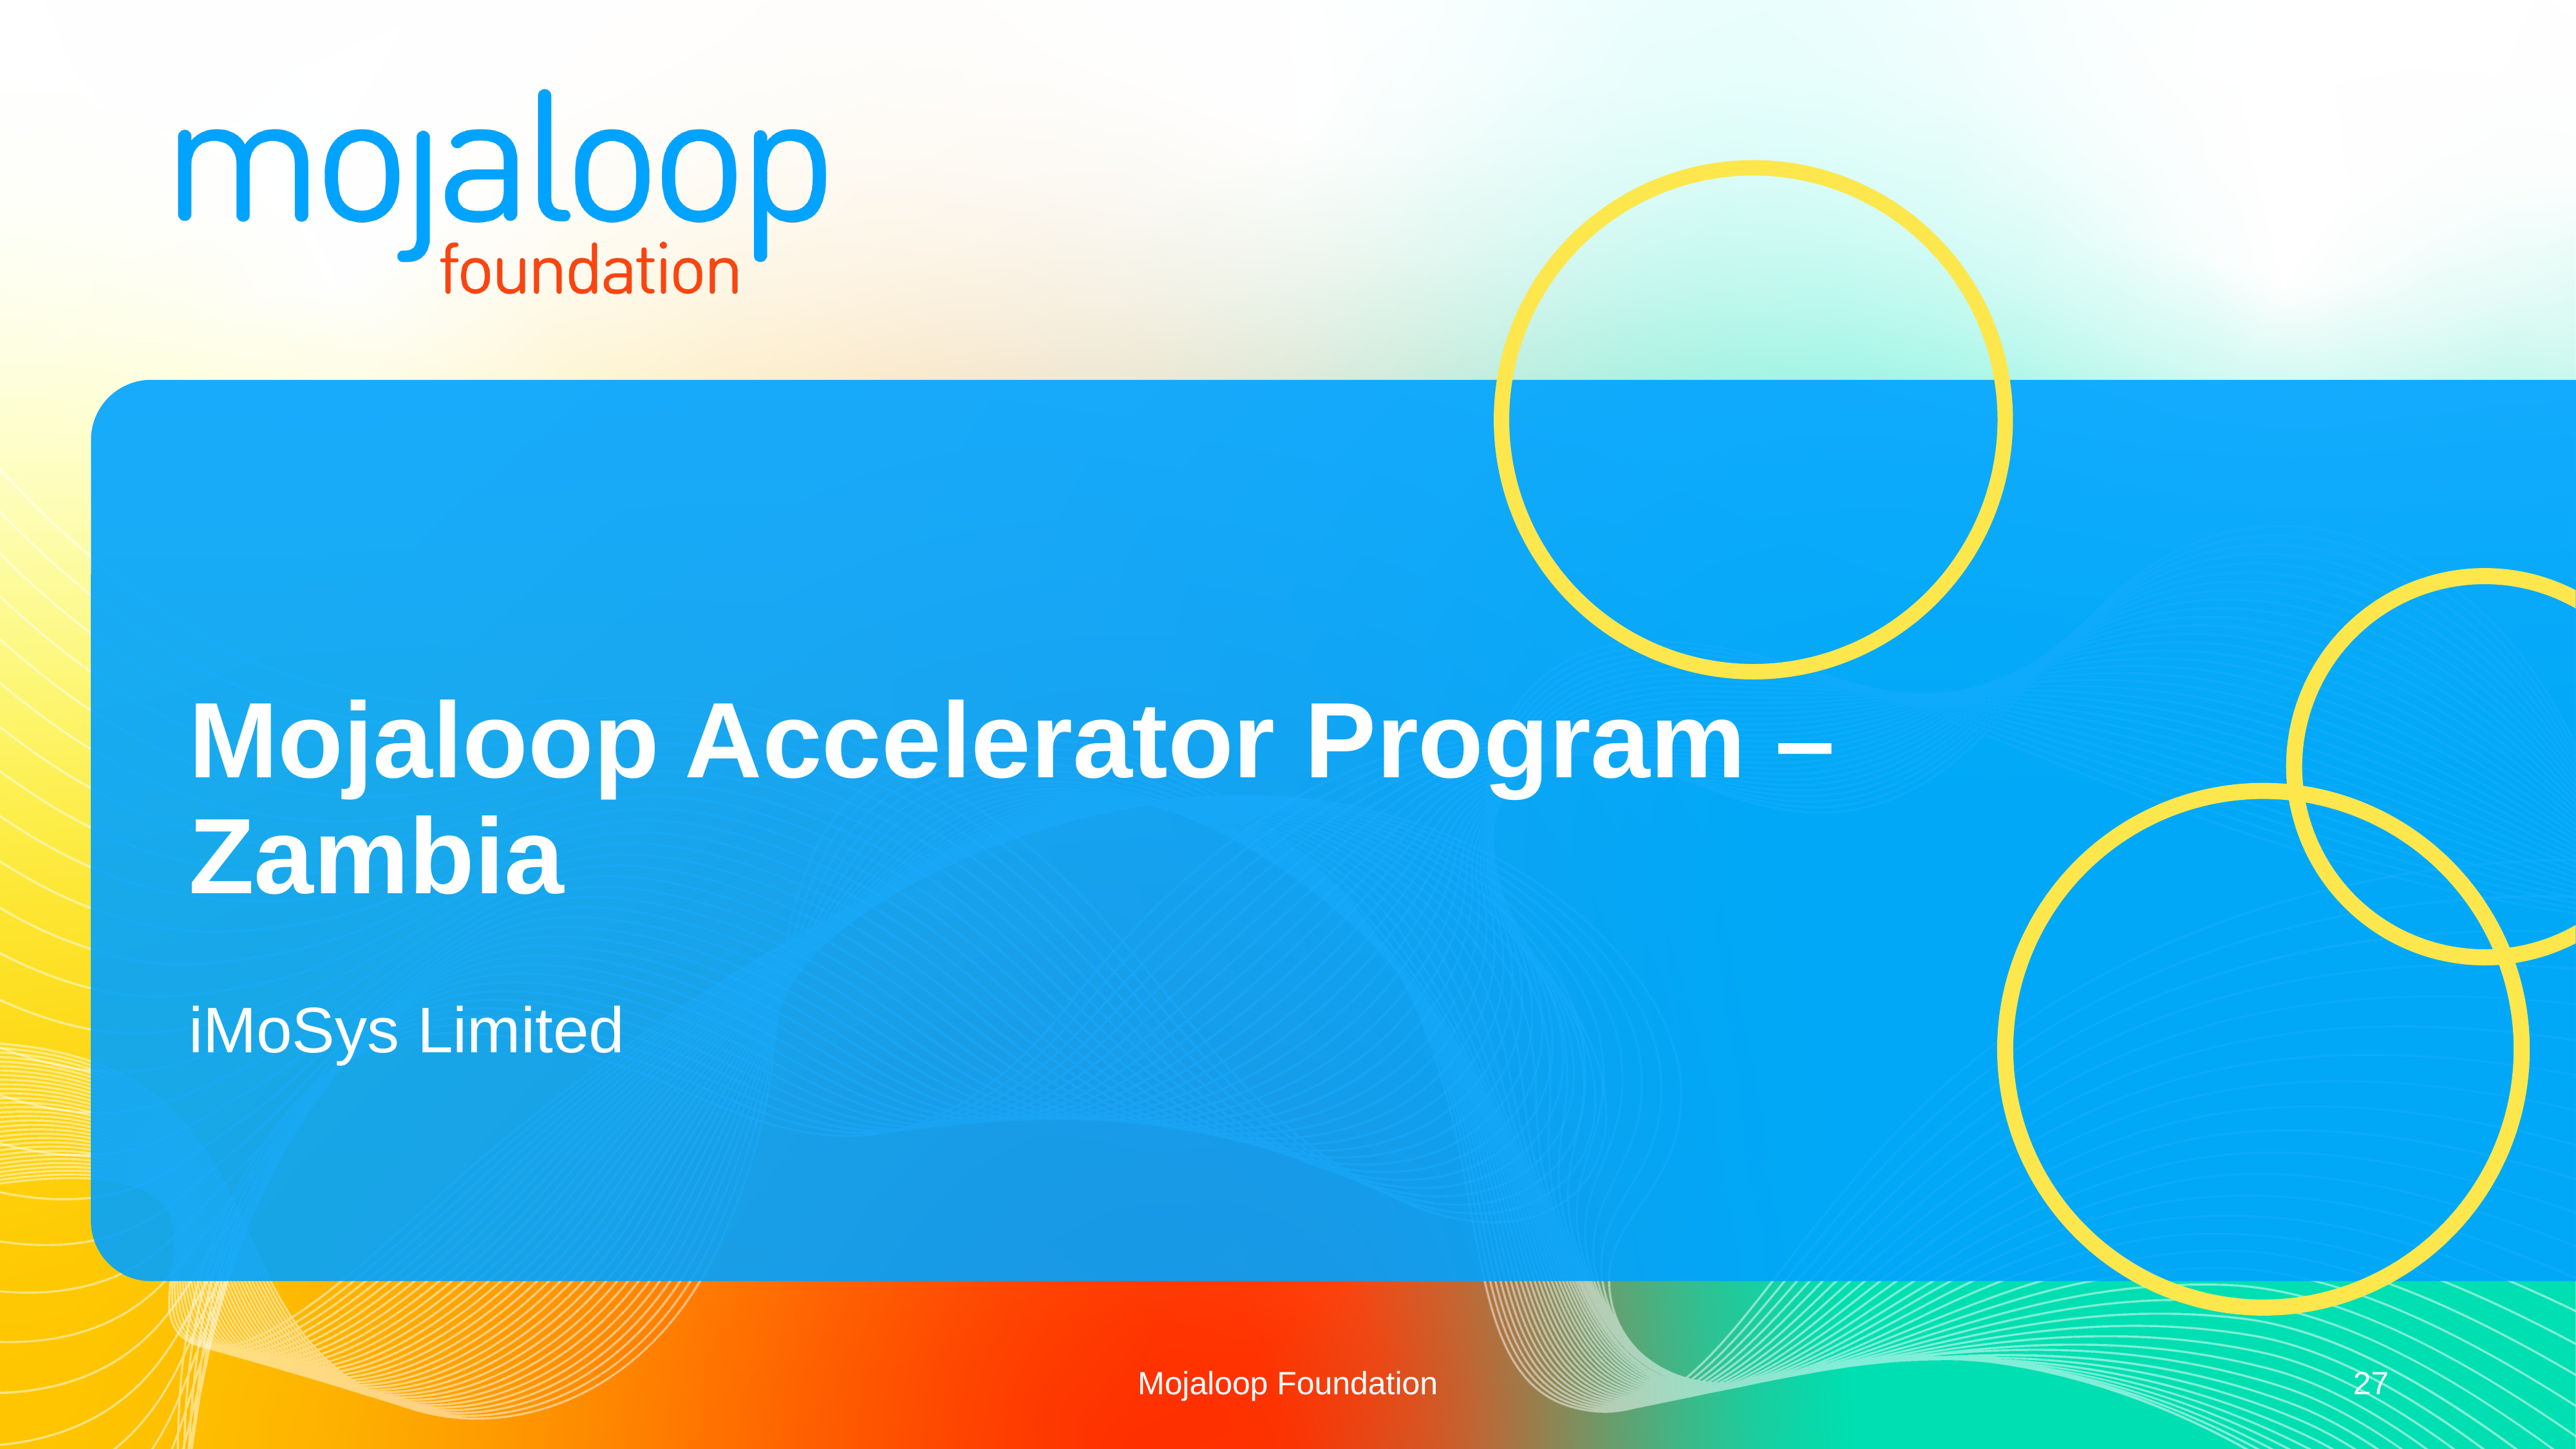

# Mojaloop Accelerator Program – Zambia
iMoSys Limited
Mojaloop Foundation
27